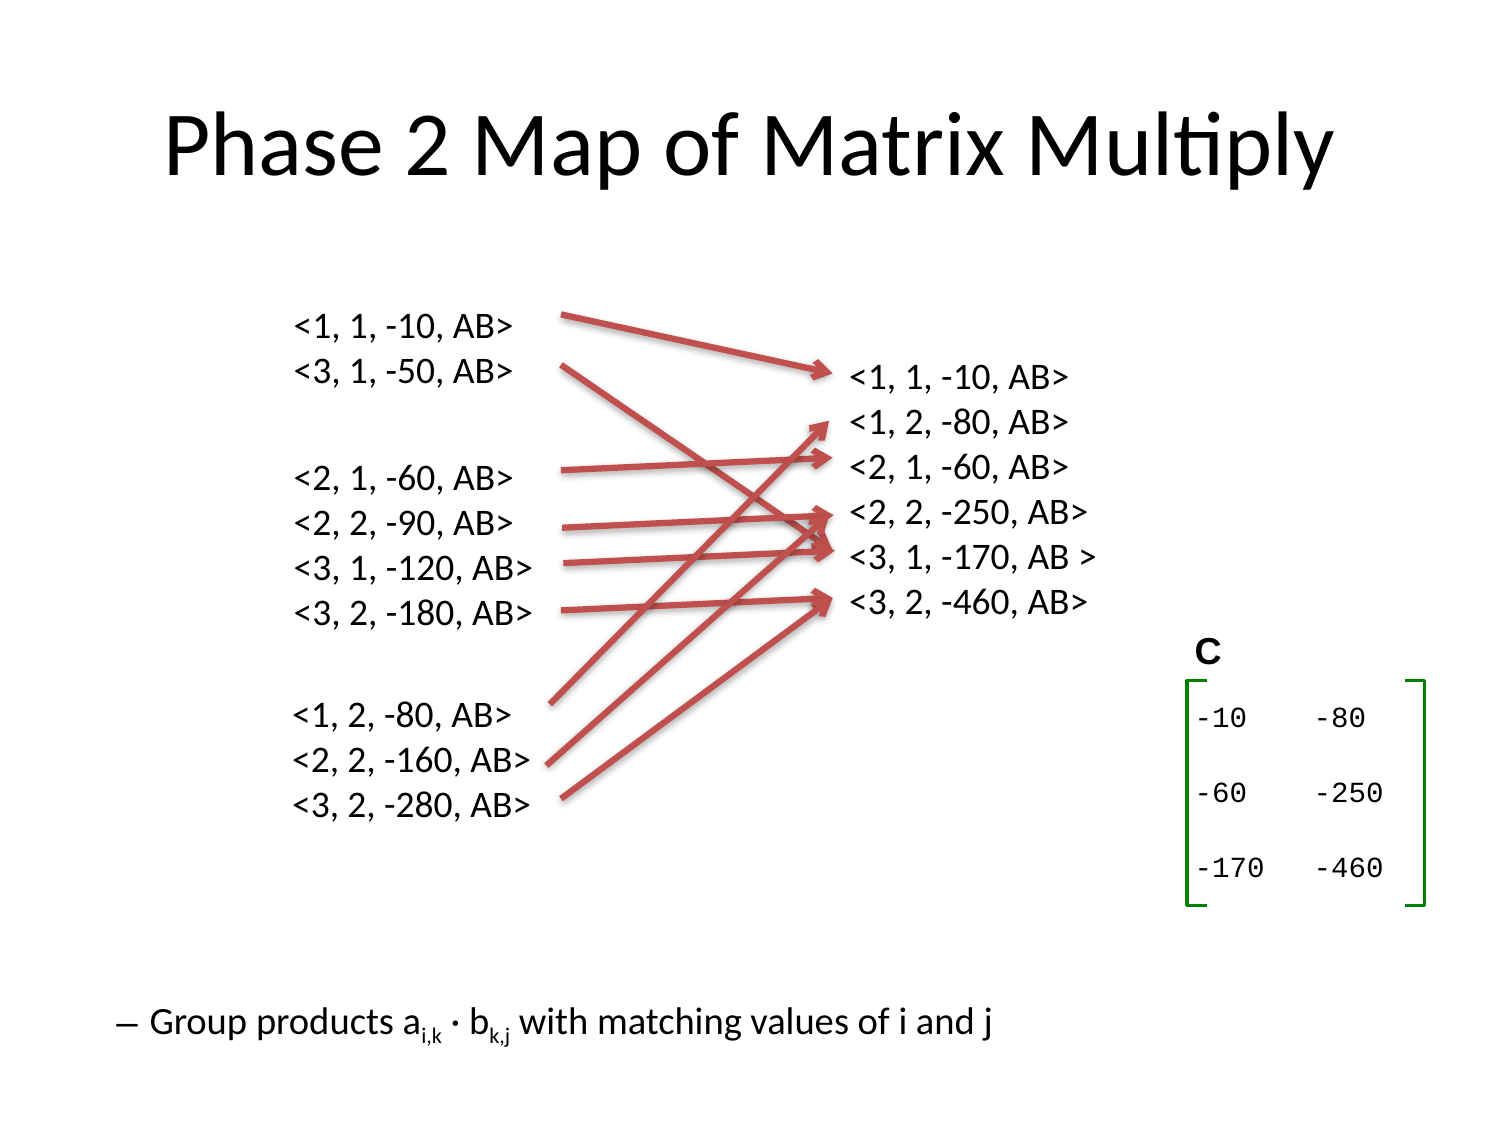

# Phase 2 Map of Matrix Multiply
<1, 1, -10, AB>
<3, 1, -50, AB>
<1, 1, -10, AB>
<1, 2, -80, AB>
<2, 1, -60, AB>
<2, 2, -250, AB>
<3, 1, -170, AB >
<3, 2, -460, AB>
<2, 1, -60, AB>
<2, 2, -90, AB>
<3, 1, -120, AB>
<3, 2, -180, AB>
C
-10

-80

-60
-250
-170
-460
<1, 2, -80, AB>
<2, 2, -160, AB>
<3, 2, -280, AB>
Group products ai,k · bk,j with matching values of i and j